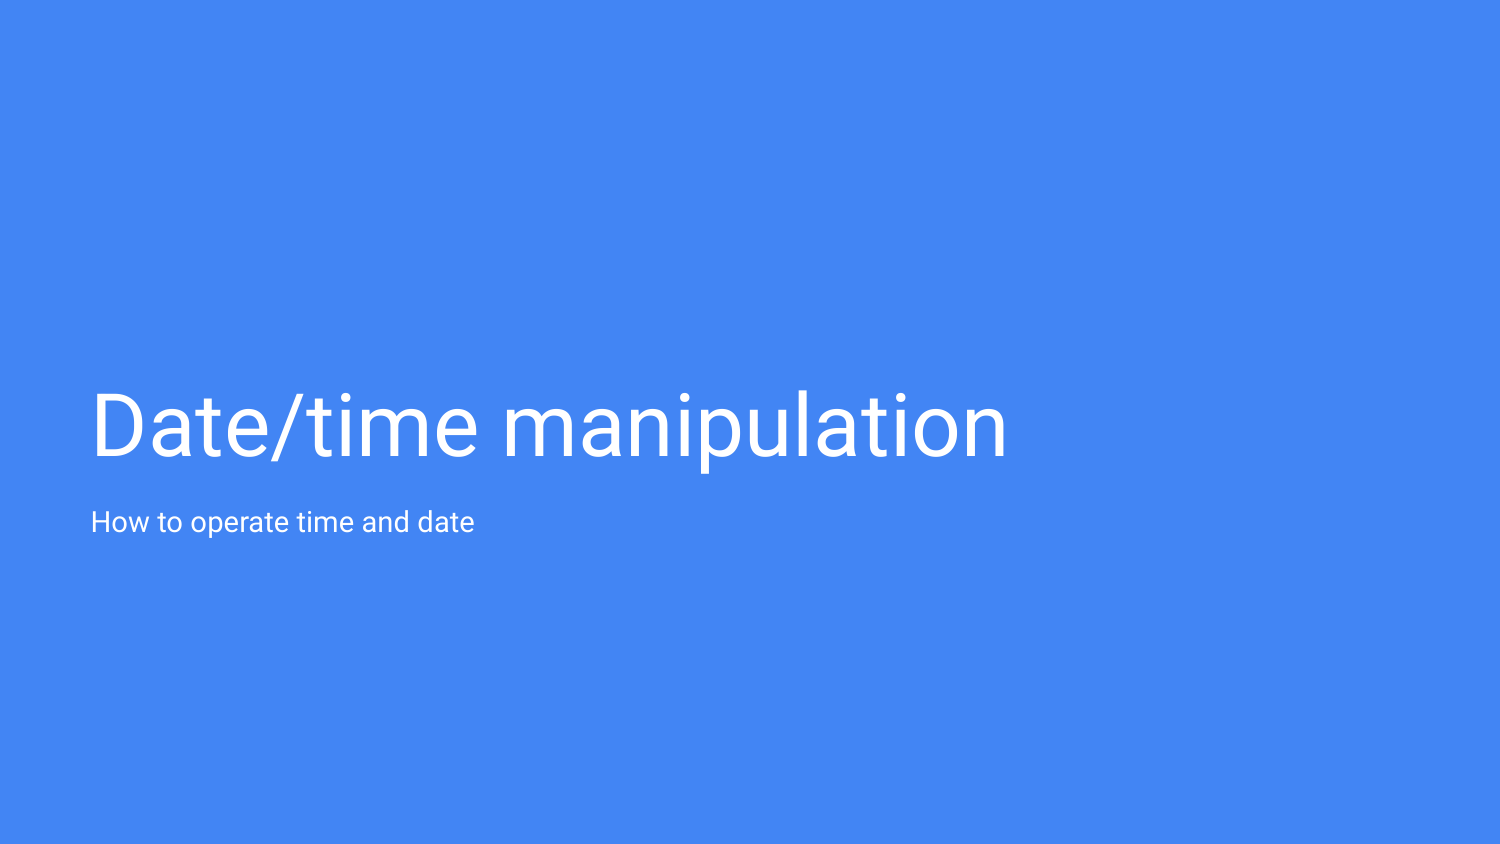

# Date/time manipulation
How to operate time and date